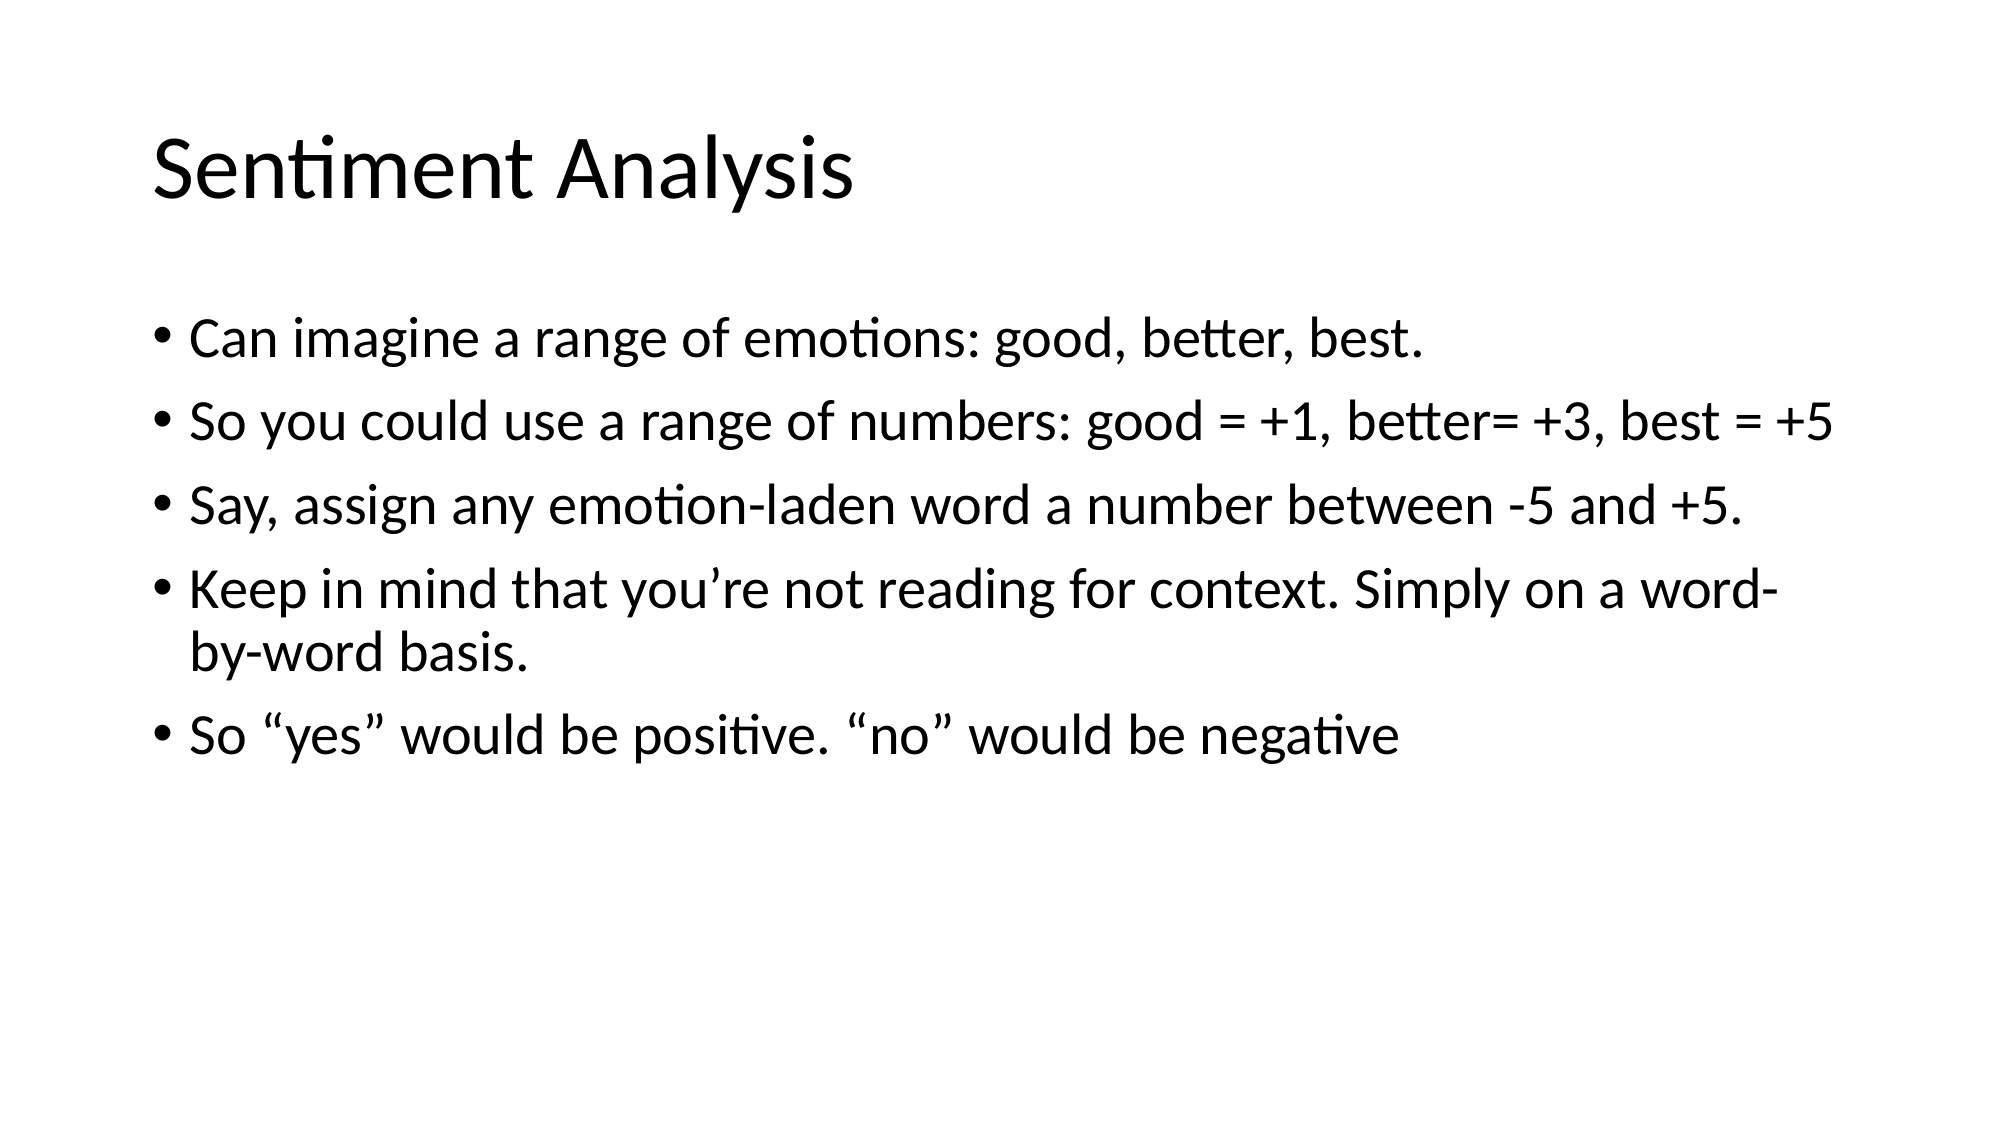

# Sentiment Analysis
Can imagine a range of emotions: good, better, best.
So you could use a range of numbers: good = +1, better= +3, best = +5
Say, assign any emotion-laden word a number between -5 and +5.
Keep in mind that you’re not reading for context. Simply on a word-by-word basis.
So “yes” would be positive. “no” would be negative